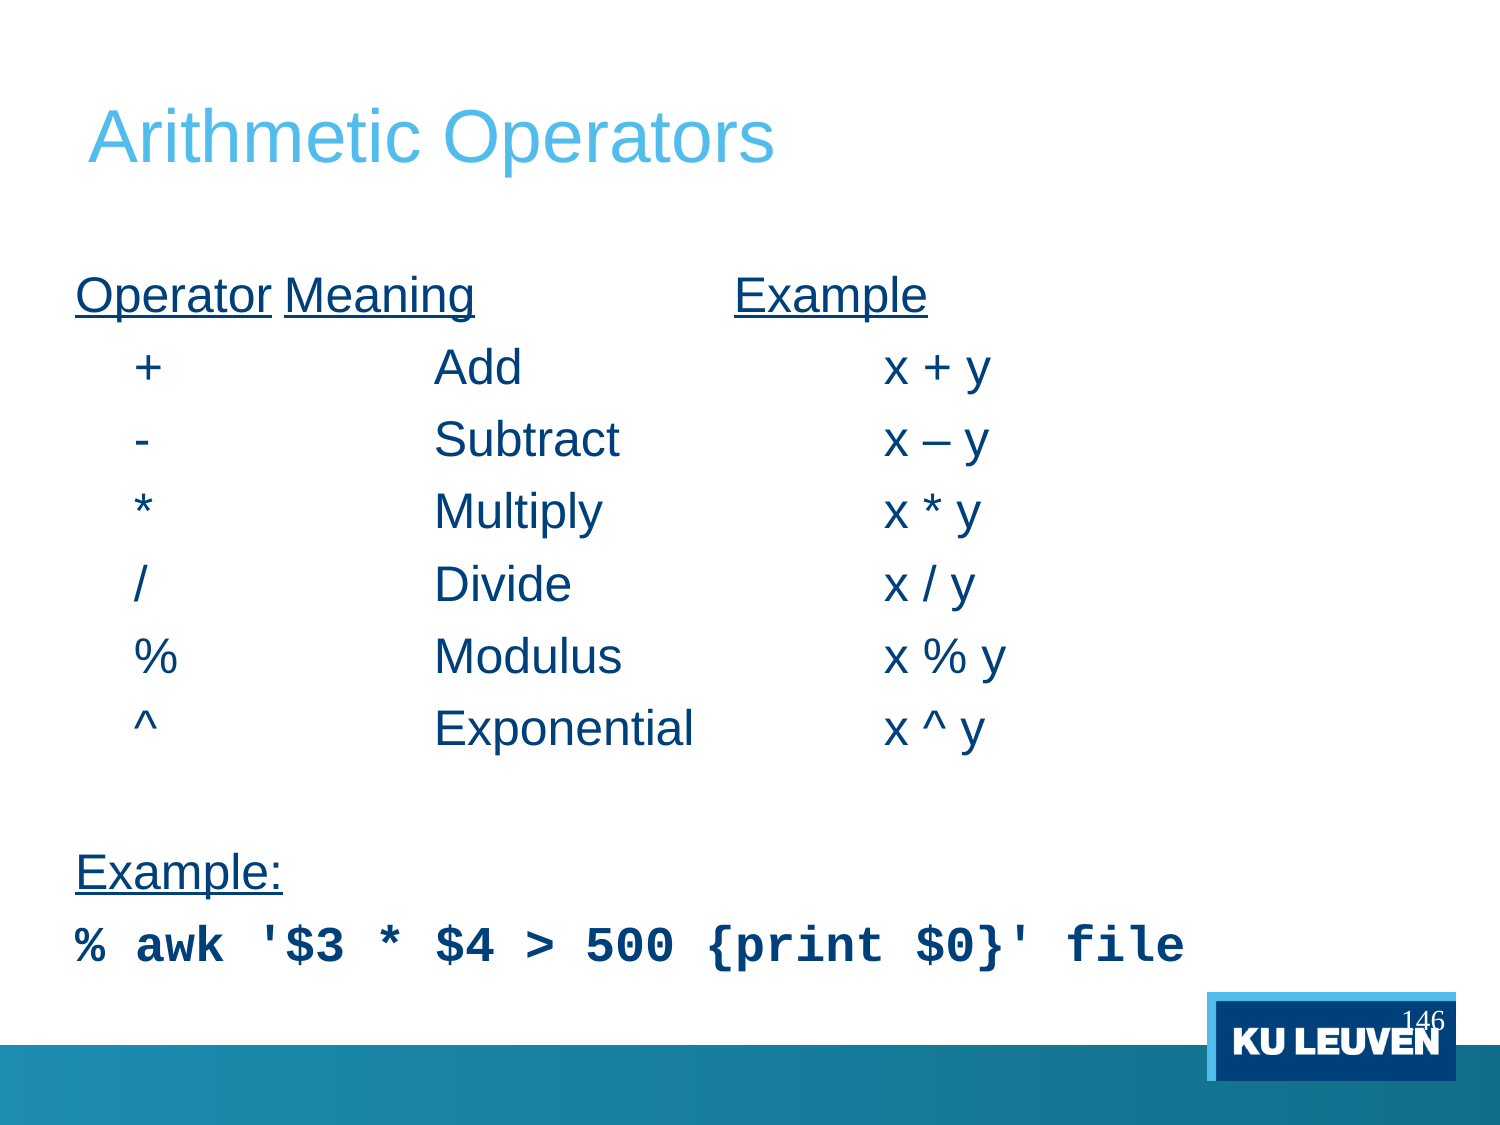

# Arithmetic Operators
Operator	Meaning		Example
	+		Add			x + y
	-		Subtract		x – y
	*		Multiply		x * y
	/		Divide			x / y
	%		Modulus		x % y
	^		Exponential		x ^ y

Example:
% awk '$3 * $4 > 500 {print $0}' file
146